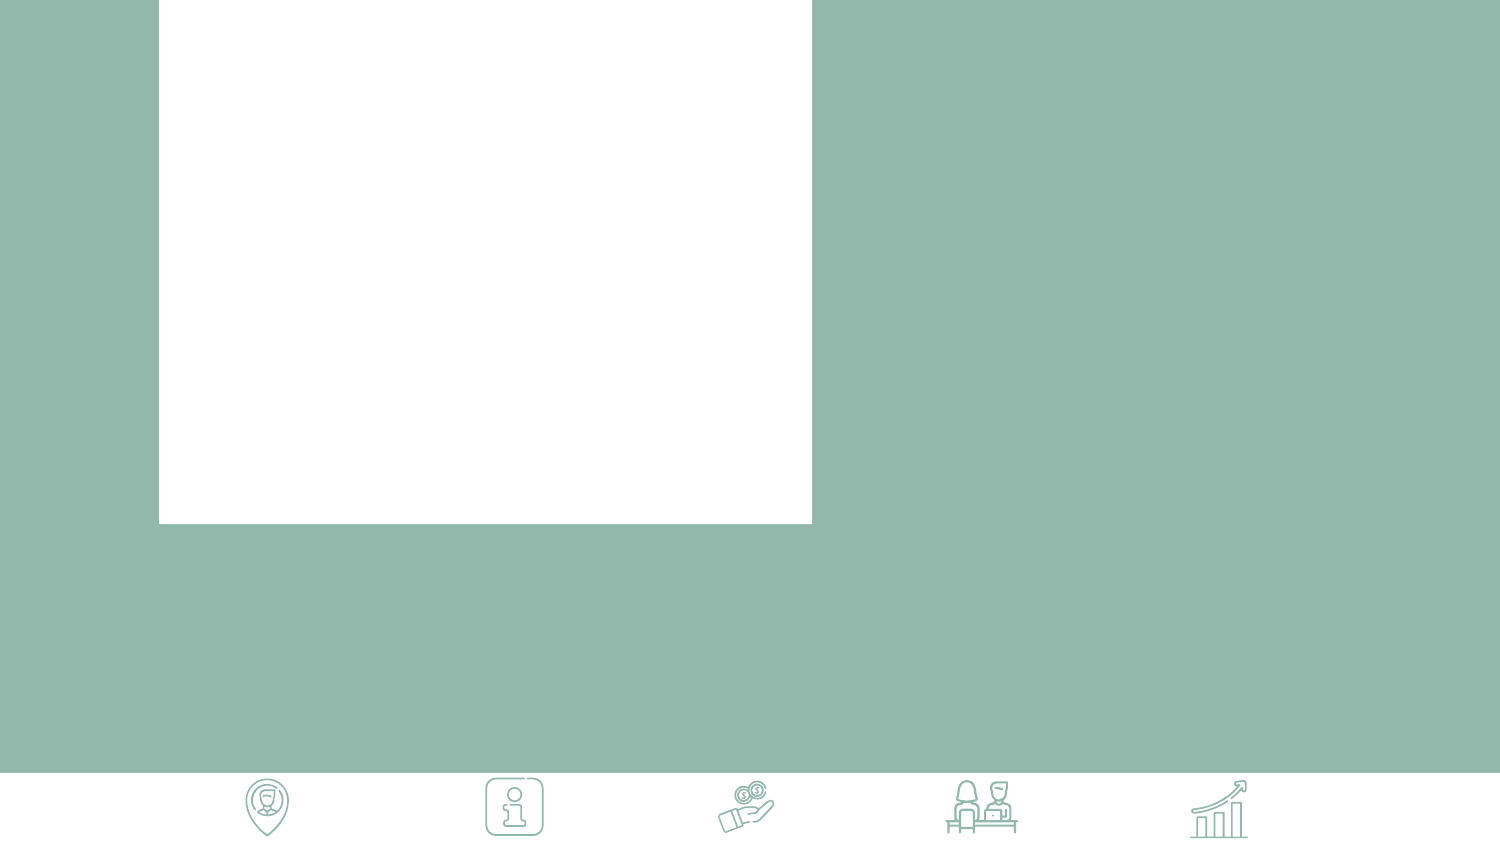

# Interactive Corporate Interface for Business

a